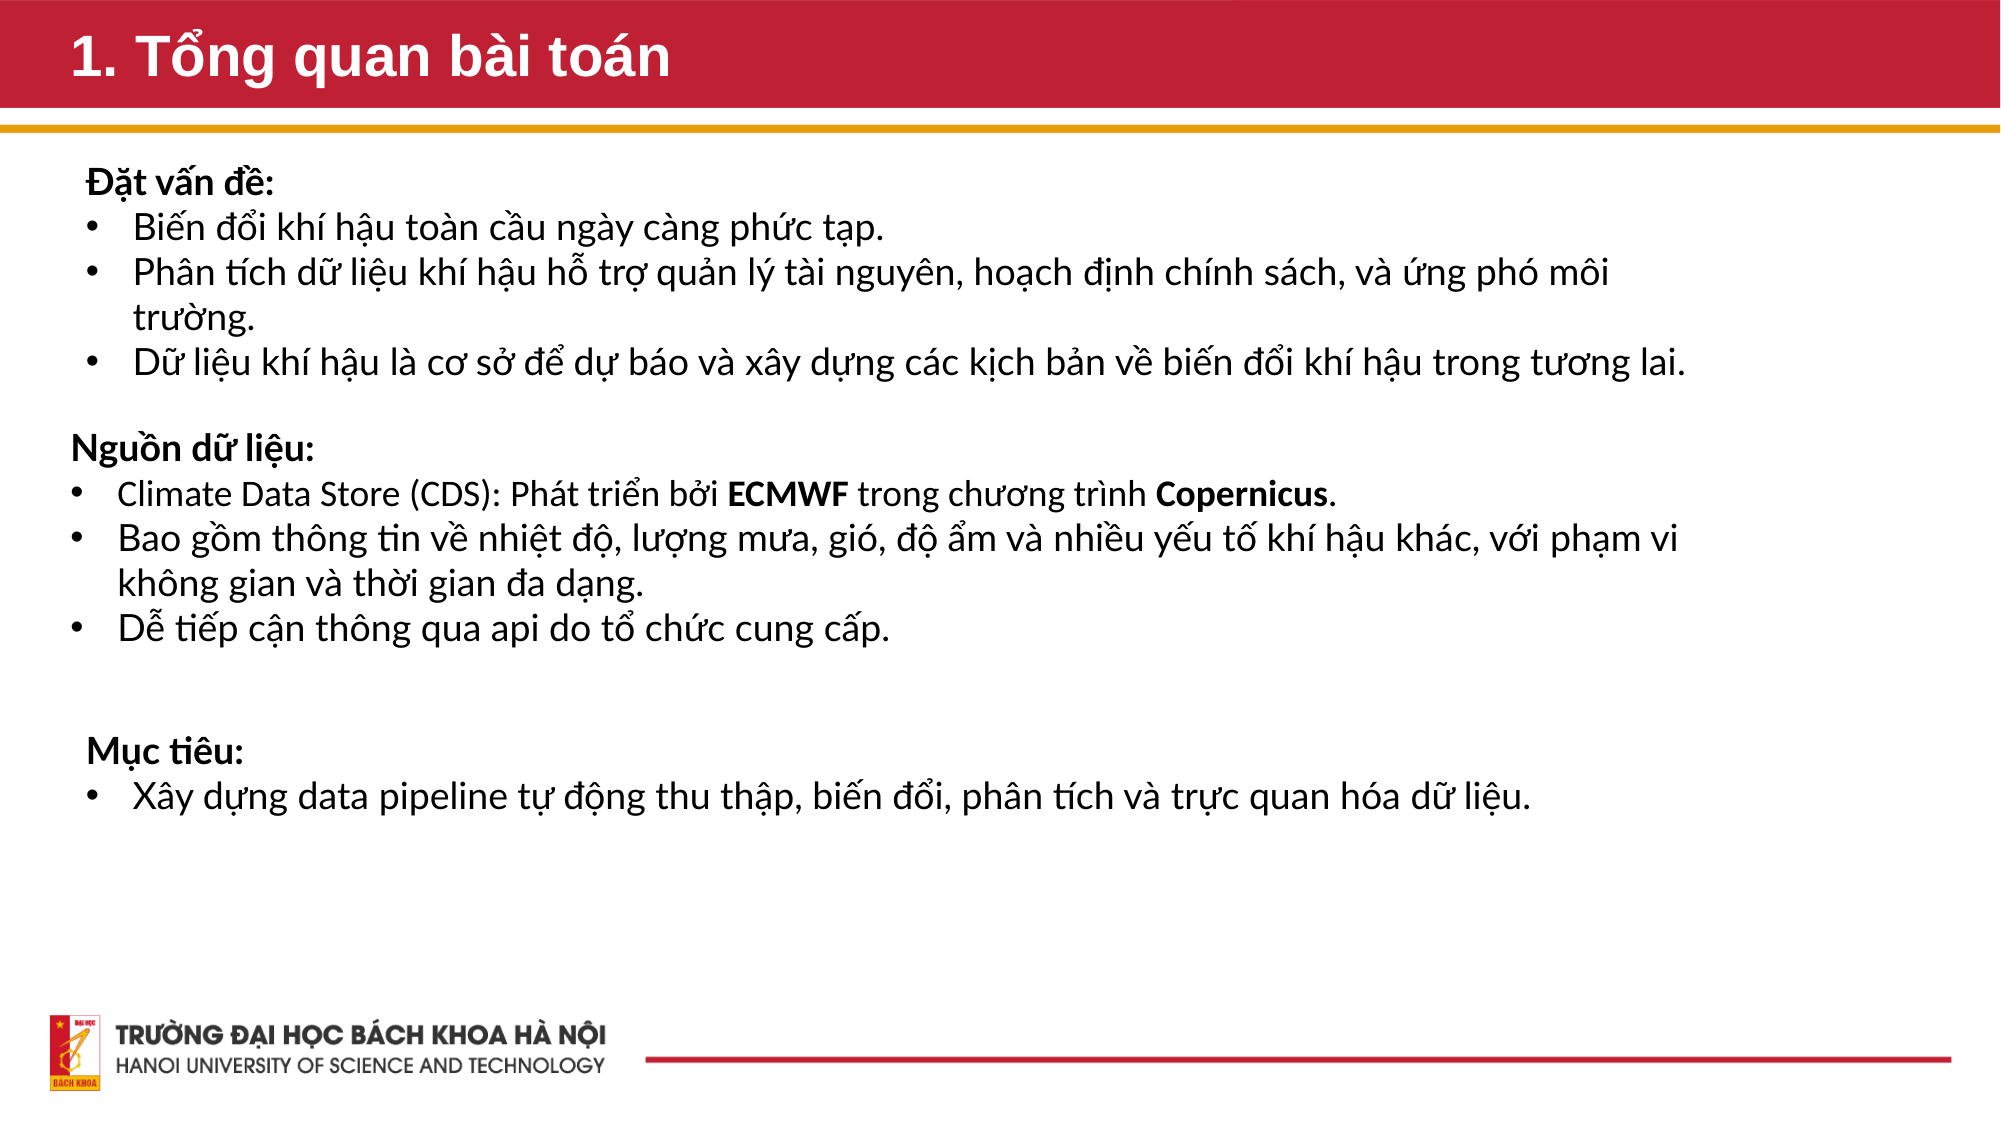

# 1. Tổng quan bài toán
Đặt vấn đề:
Biến đổi khí hậu toàn cầu ngày càng phức tạp.
Phân tích dữ liệu khí hậu hỗ trợ quản lý tài nguyên, hoạch định chính sách, và ứng phó môi trường.
Dữ liệu khí hậu là cơ sở để dự báo và xây dựng các kịch bản về biến đổi khí hậu trong tương lai.
Nguồn dữ liệu:
Climate Data Store (CDS): Phát triển bởi ECMWF trong chương trình Copernicus.
Bao gồm thông tin về nhiệt độ, lượng mưa, gió, độ ẩm và nhiều yếu tố khí hậu khác, với phạm vi không gian và thời gian đa dạng.
Dễ tiếp cận thông qua api do tổ chức cung cấp.
Mục tiêu:
Xây dựng data pipeline tự động thu thập, biến đổi, phân tích và trực quan hóa dữ liệu.